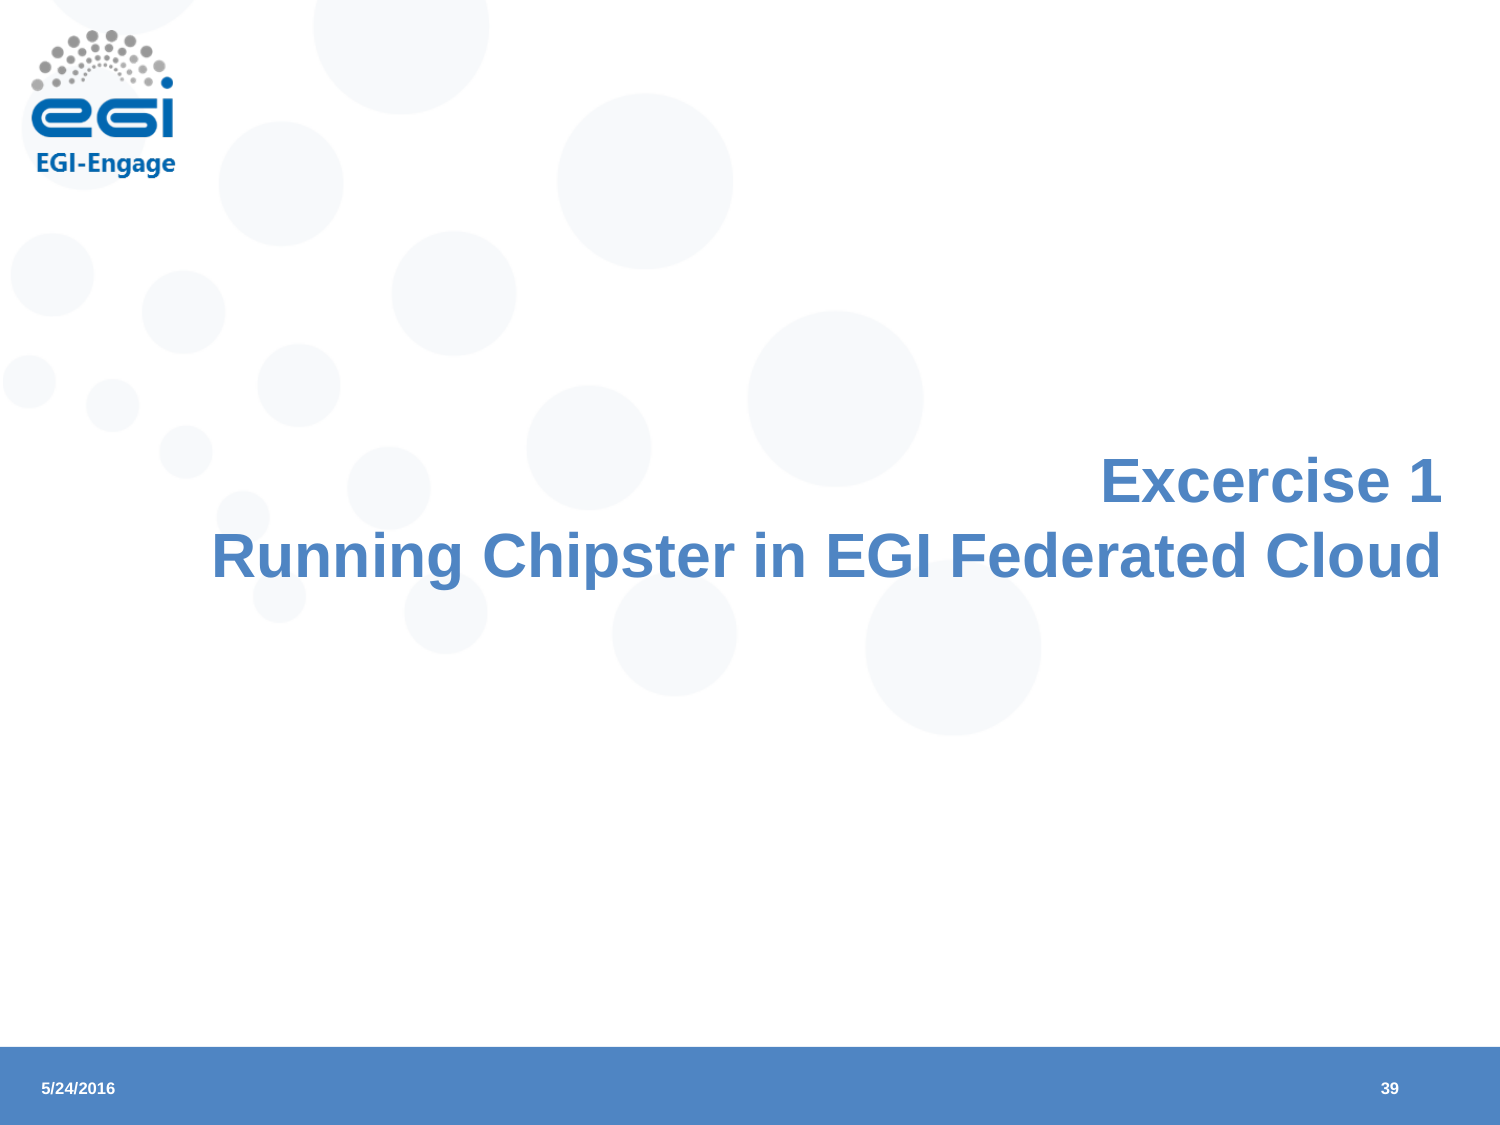

Excercise 1
Running Chipster in EGI Federated Cloud